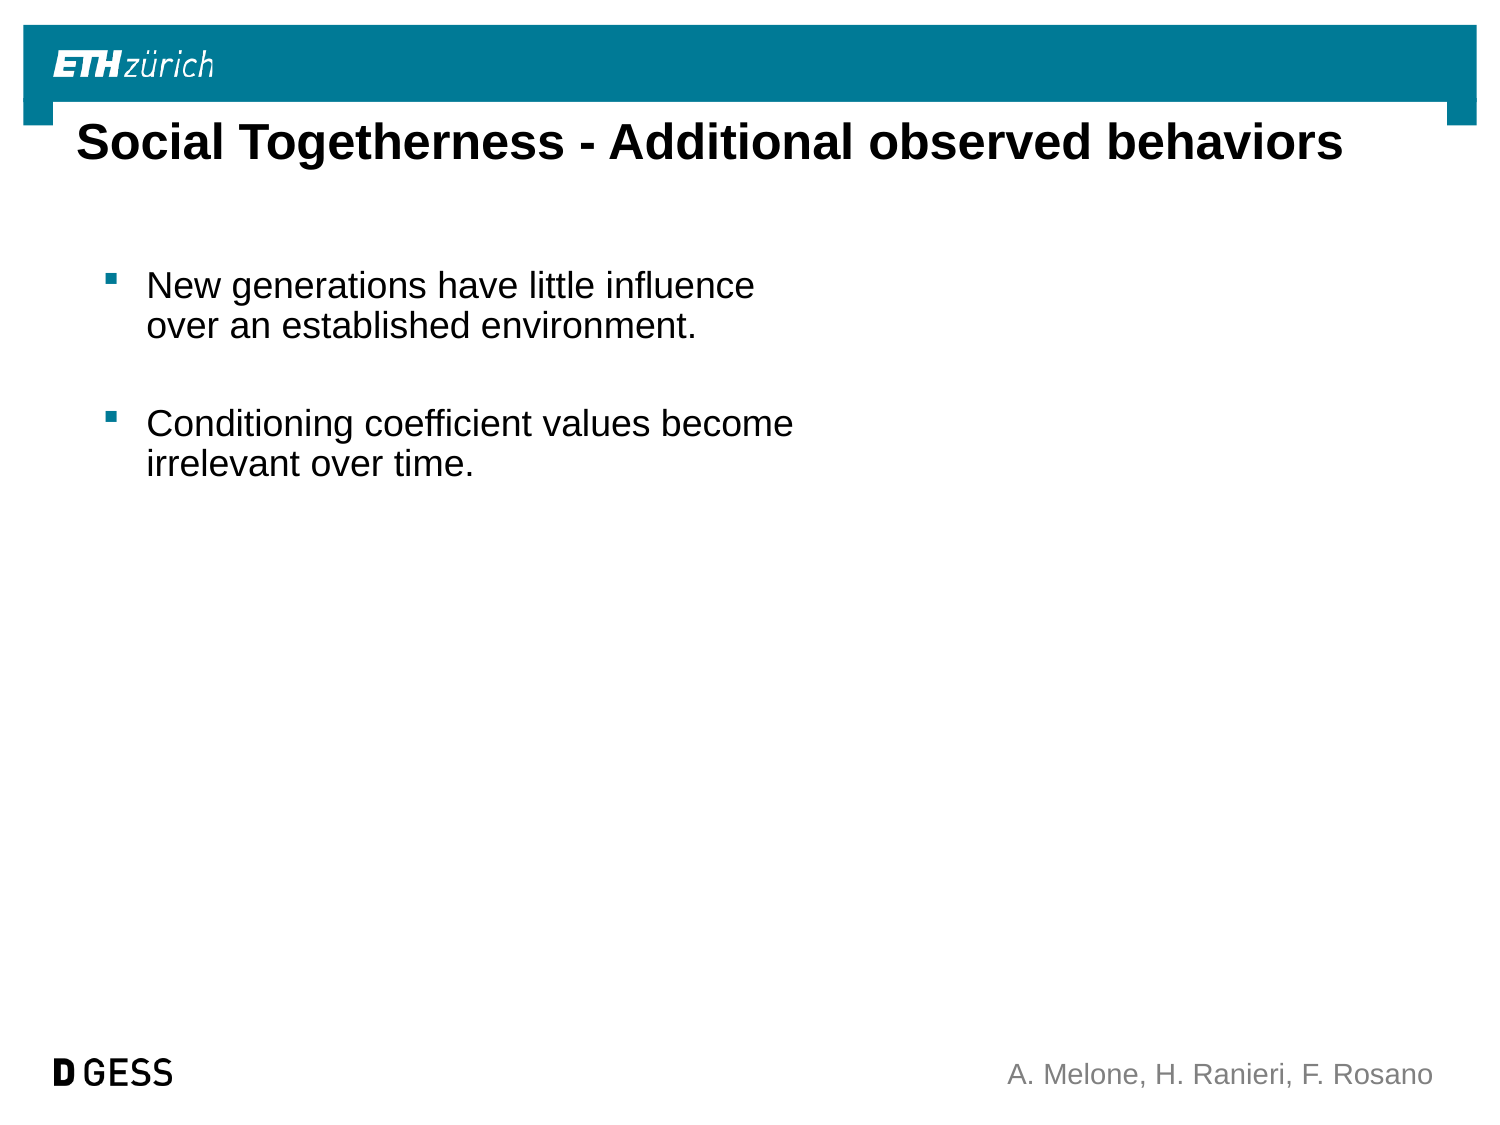

# Social Togetherness - Additional observed behaviors

New generations have little influence over an established environment.

Conditioning coefficient values become irrelevant over time.

A. Melone, H. Ranieri, F. Rosano